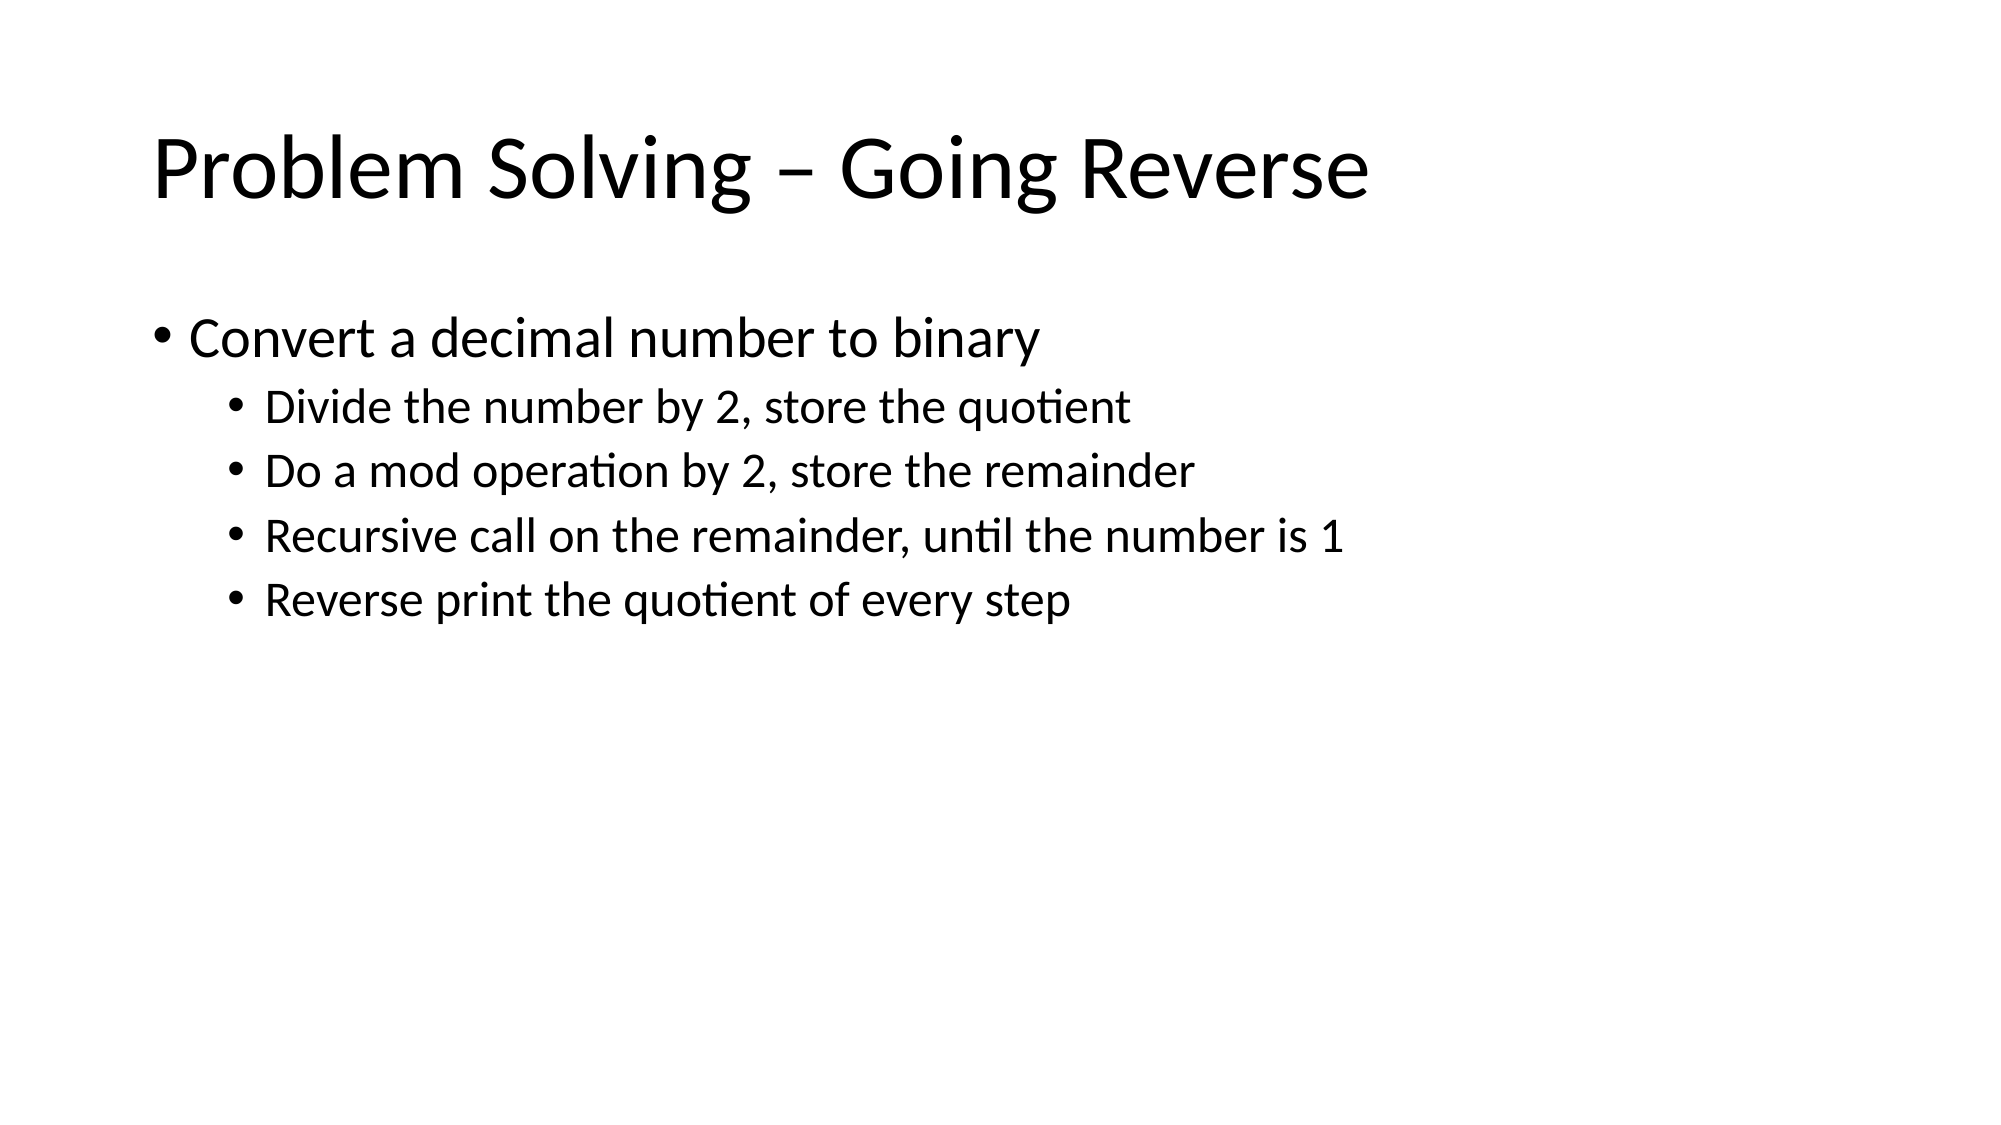

# Problem Solving – Going Reverse
Convert a decimal number to binary
Divide the number by 2, store the quotient
Do a mod operation by 2, store the remainder
Recursive call on the remainder, until the number is 1
Reverse print the quotient of every step